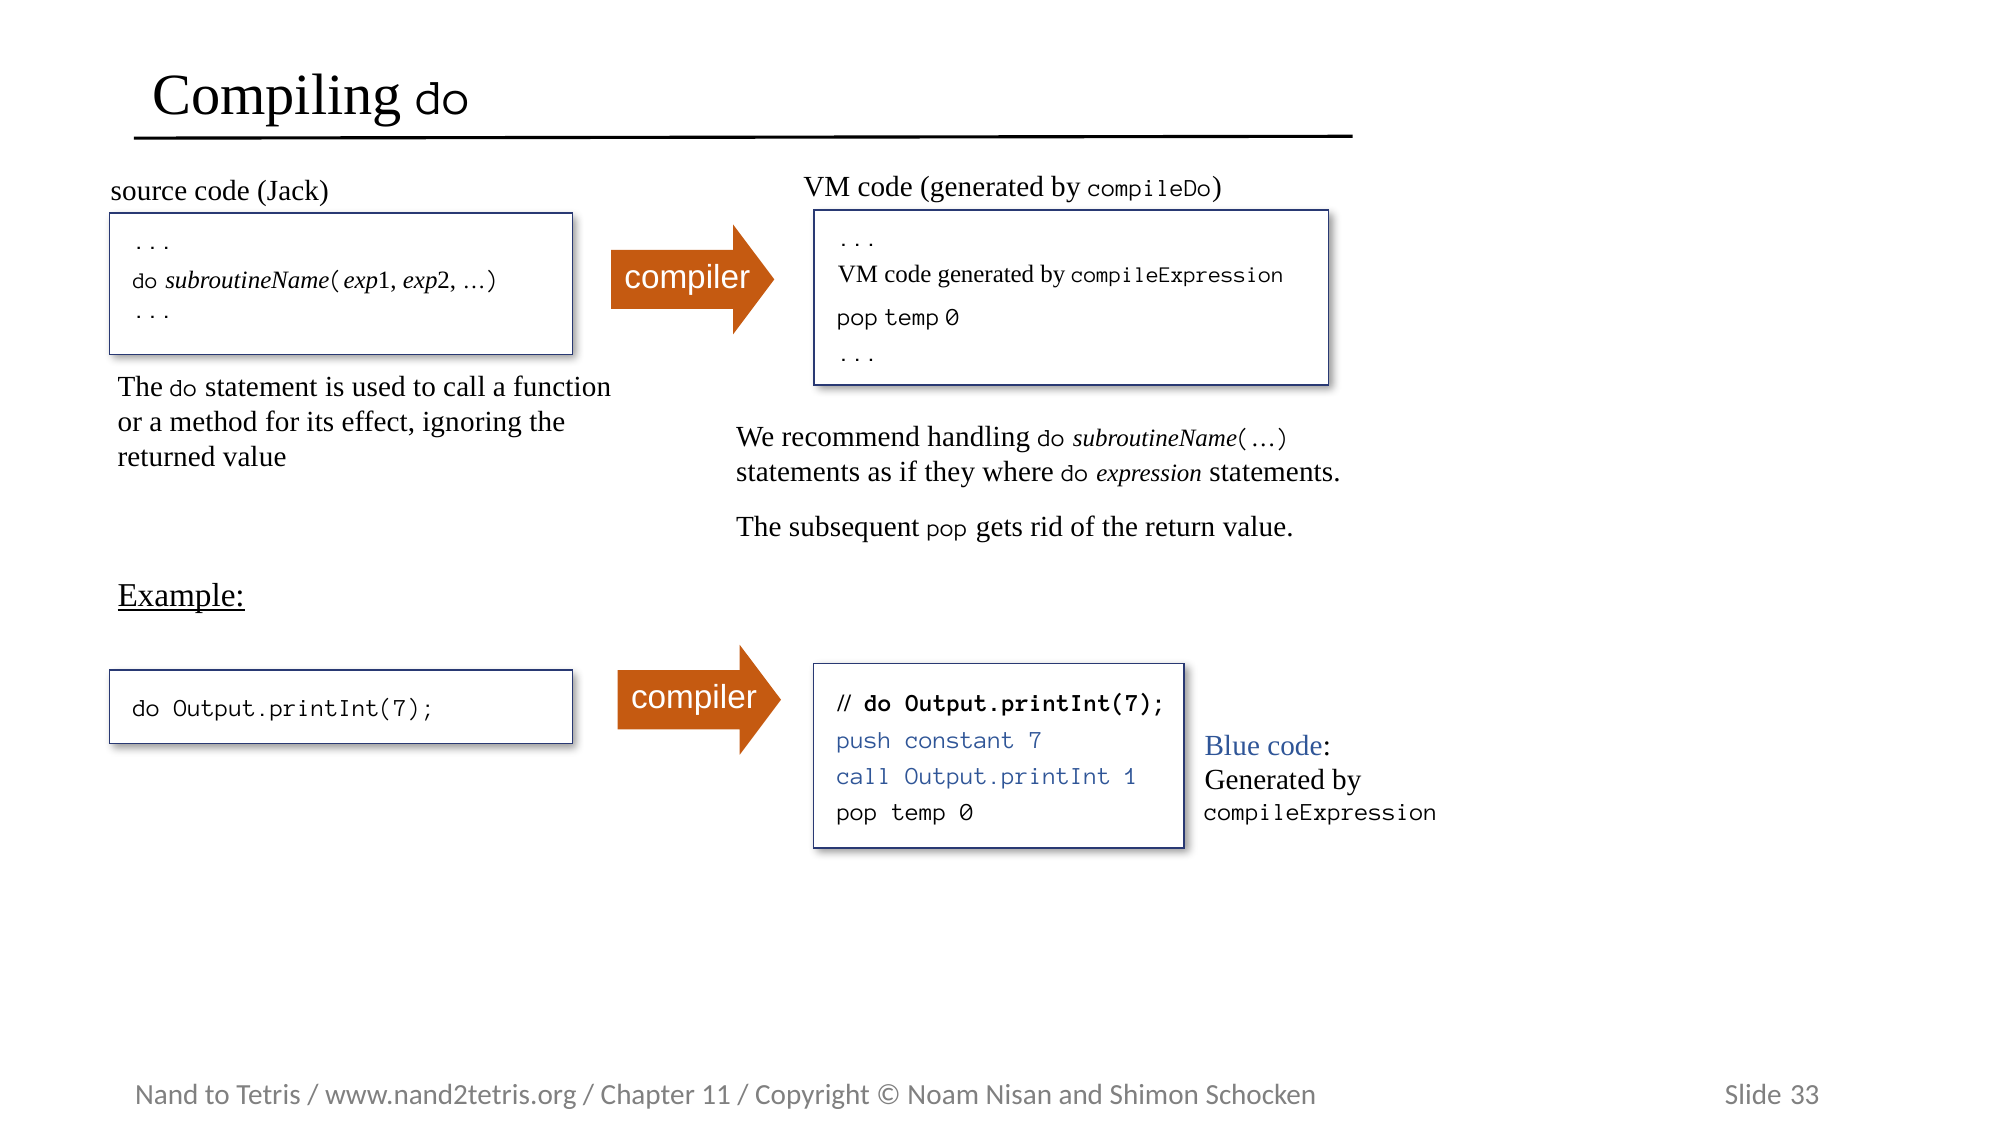

# Compiling do

VM code (generated by compileDo)
...
VM code generated by compileExpression
pop temp 0
...

compiler
We recommend handling do subroutineName(…) statements as if they where do expression statements.
The subsequent pop gets rid of the return value.
source code (Jack)
...
do subroutineName(exp1, exp2, …)
...
The do statement is used to call a function or a method for its effect, ignoring the returned value
Example:
compiler
// do Output.printInt(7);
push constant 7
call Output.printInt 1
pop temp 0

do Output.printInt(7);
Blue code: Generated by compileExpression
Observation: The compilation of do statements is trivial. Just remember to get rid of the return value.